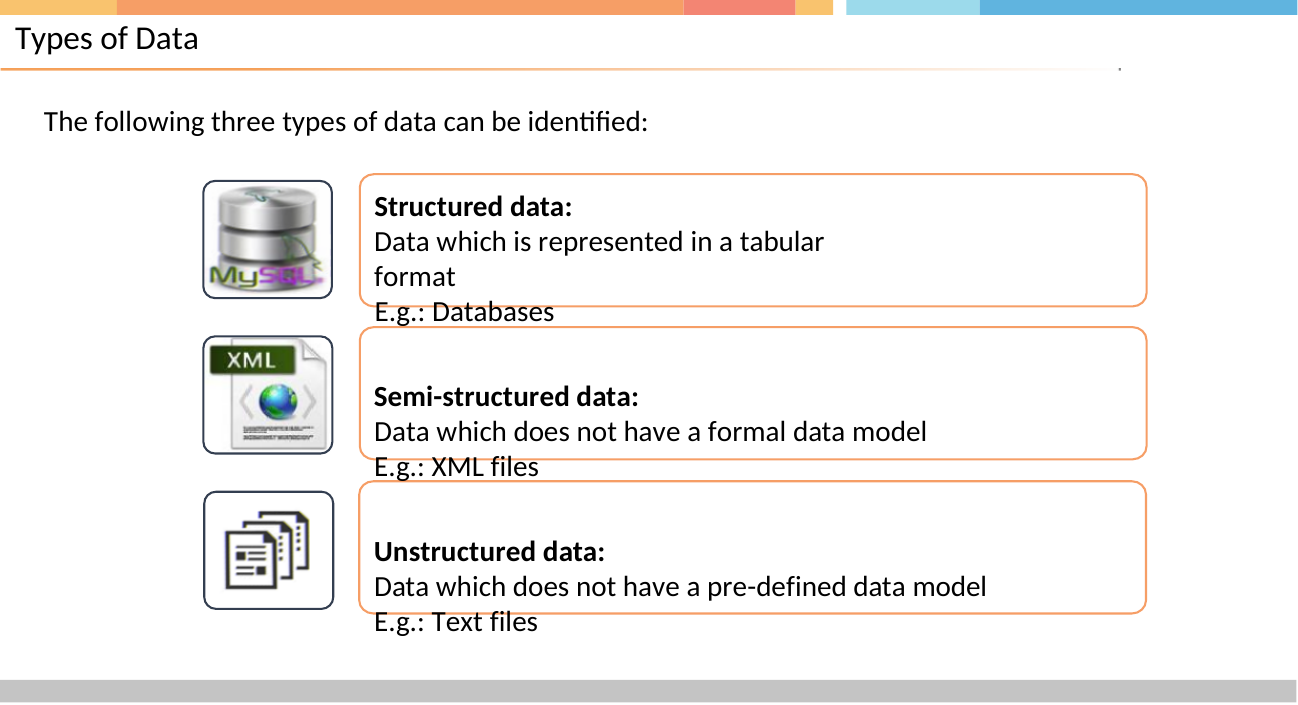

# Types of Data

The following three types of data can be identified:

Structured data:
Data which is represented in a tabular format
E.g.: Databases

Semi-structured data:
Data which does not have a formal data model E.g.: XML files

Unstructured data:
Data which does not have a pre-defined data model E.g.: Text files